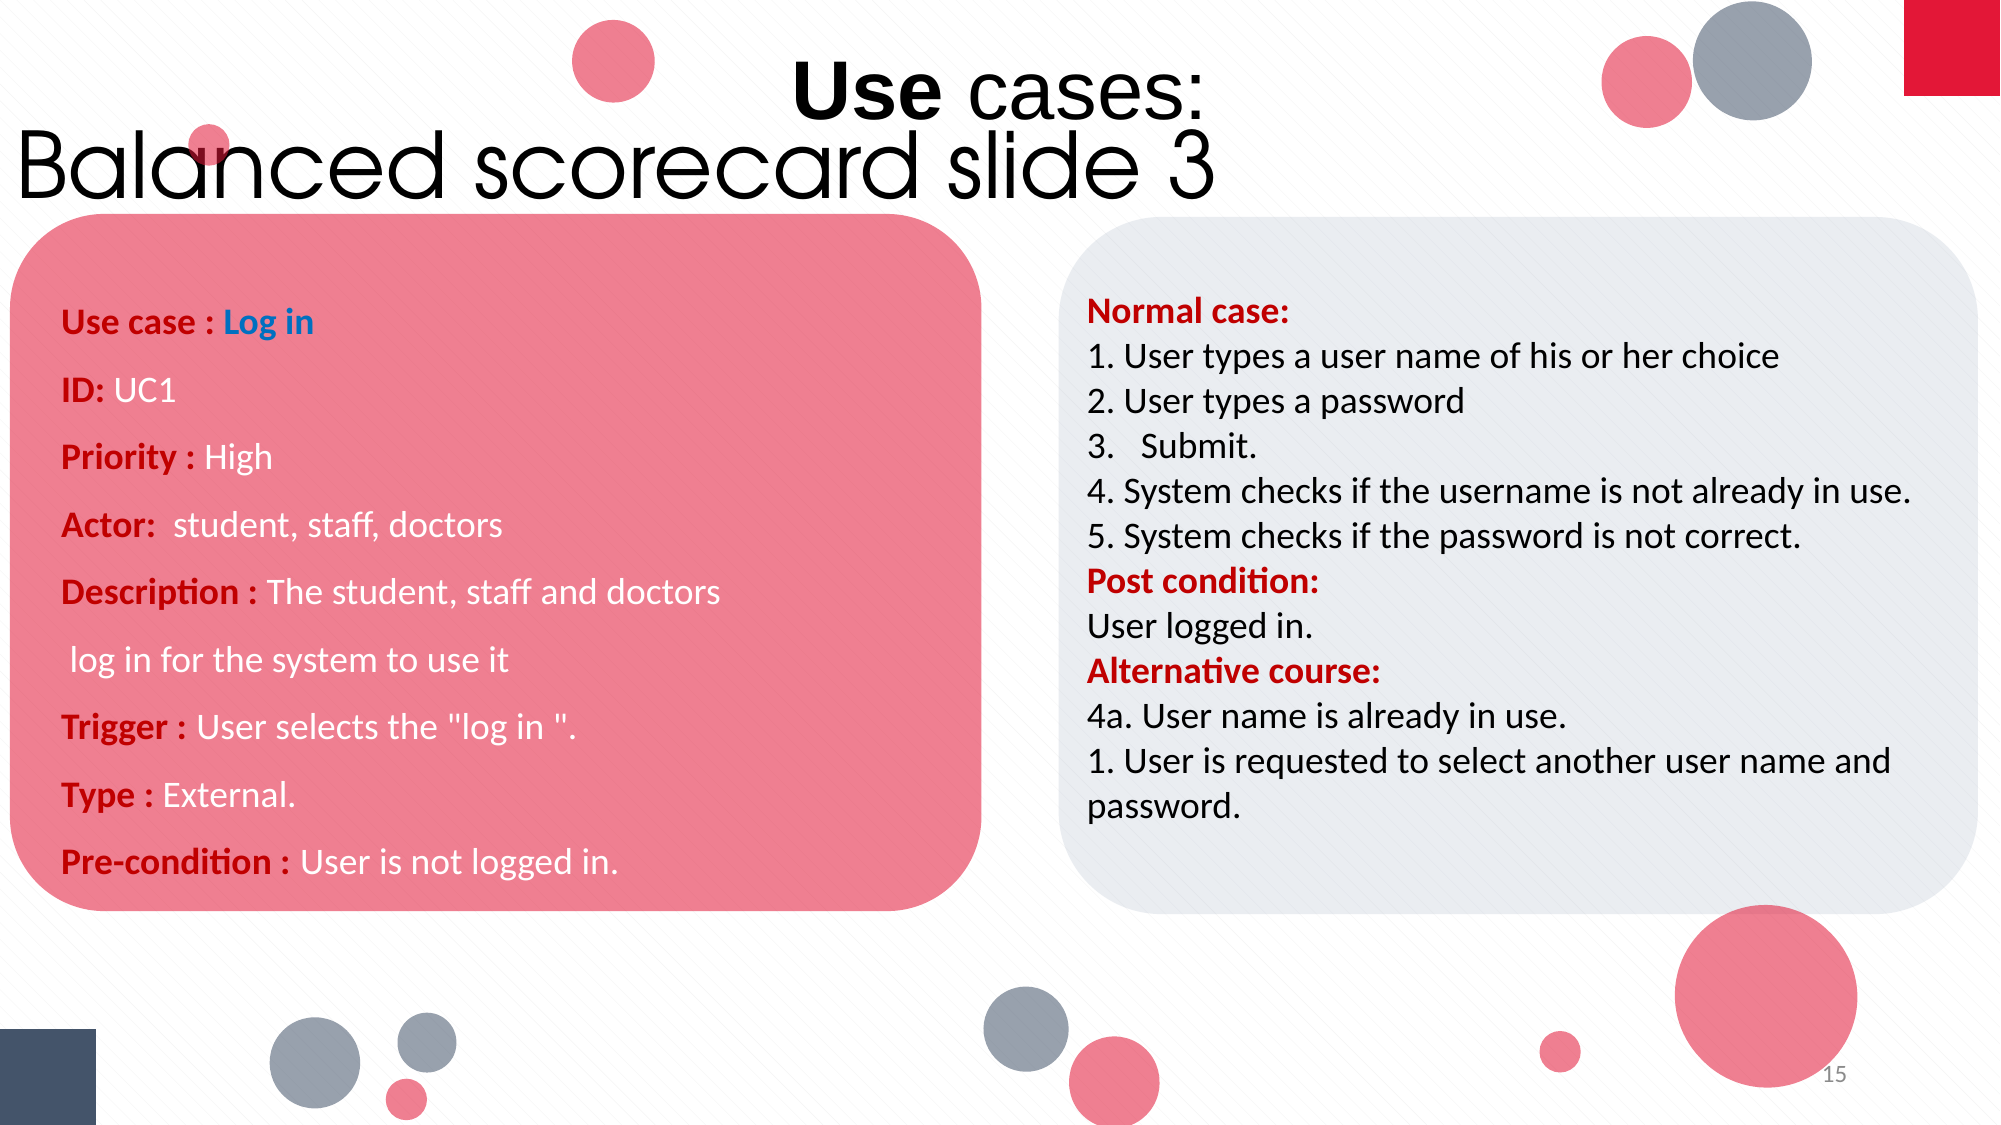

Use cases:

Balanced scorecard slide 3

Use case : Log in
ID: UC1
Priority : High
Actor:  student, staff, doctors
Description : The student, staff and doctors
 log in for the system to use it
Trigger : User selects the "log in ".
Type : External.
Pre-condition : User is not logged in.
Normal case:
1. User types a user name of his or her choice
2. User types a password
3.   Submit.
4. System checks if the username is not already in use.
5. System checks if the password is not correct.
Post condition:
User logged in.
Alternative course:
4a. User name is already in use.
1. User is requested to select another user name and
password.

15